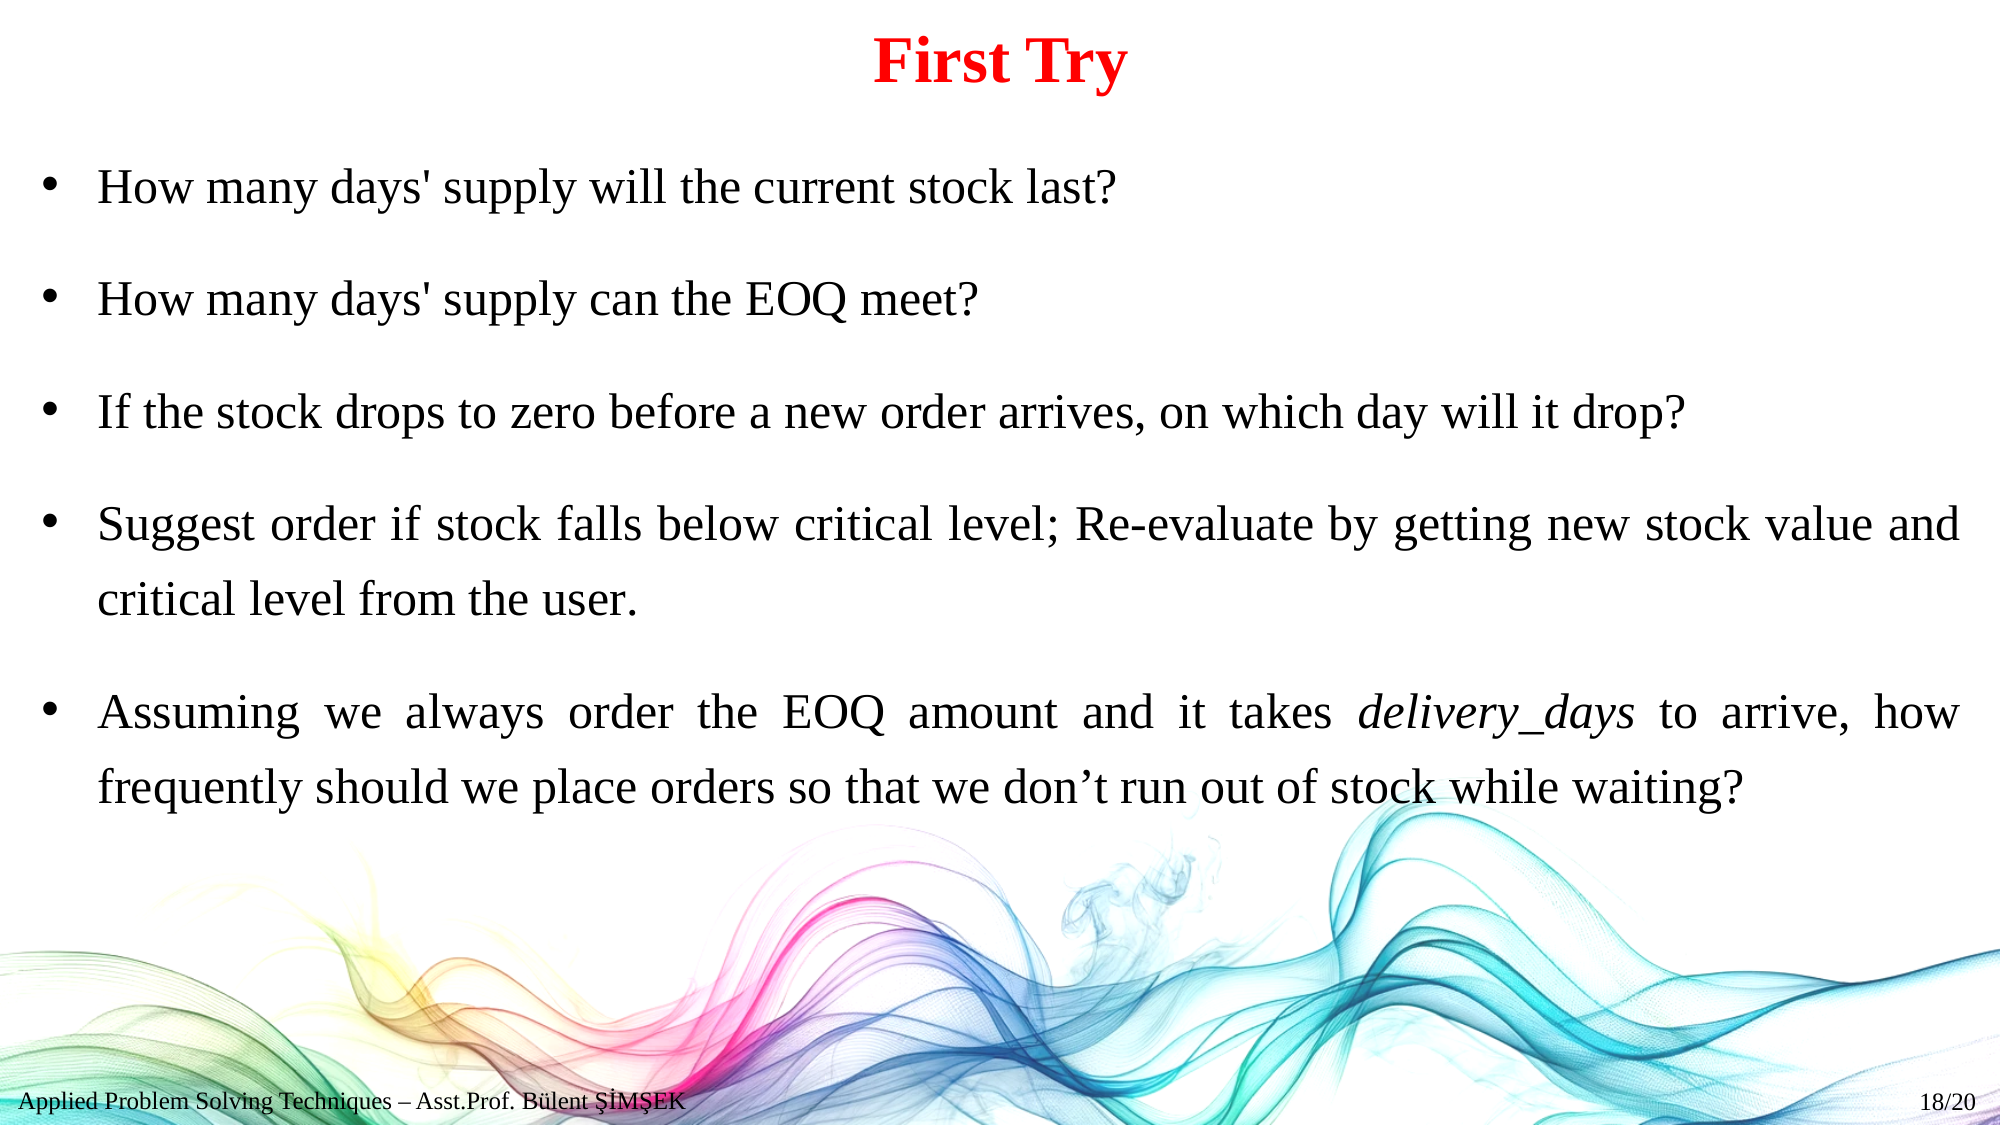

# First Try
How many days' supply will the current stock last?
How many days' supply can the EOQ meet?
If the stock drops to zero before a new order arrives, on which day will it drop?
Suggest order if stock falls below critical level; Re-evaluate by getting new stock value and critical level from the user.
Assuming we always order the EOQ amount and it takes delivery_days to arrive, how frequently should we place orders so that we don’t run out of stock while waiting?
Applied Problem Solving Techniques – Asst.Prof. Bülent ŞİMŞEK
18/20